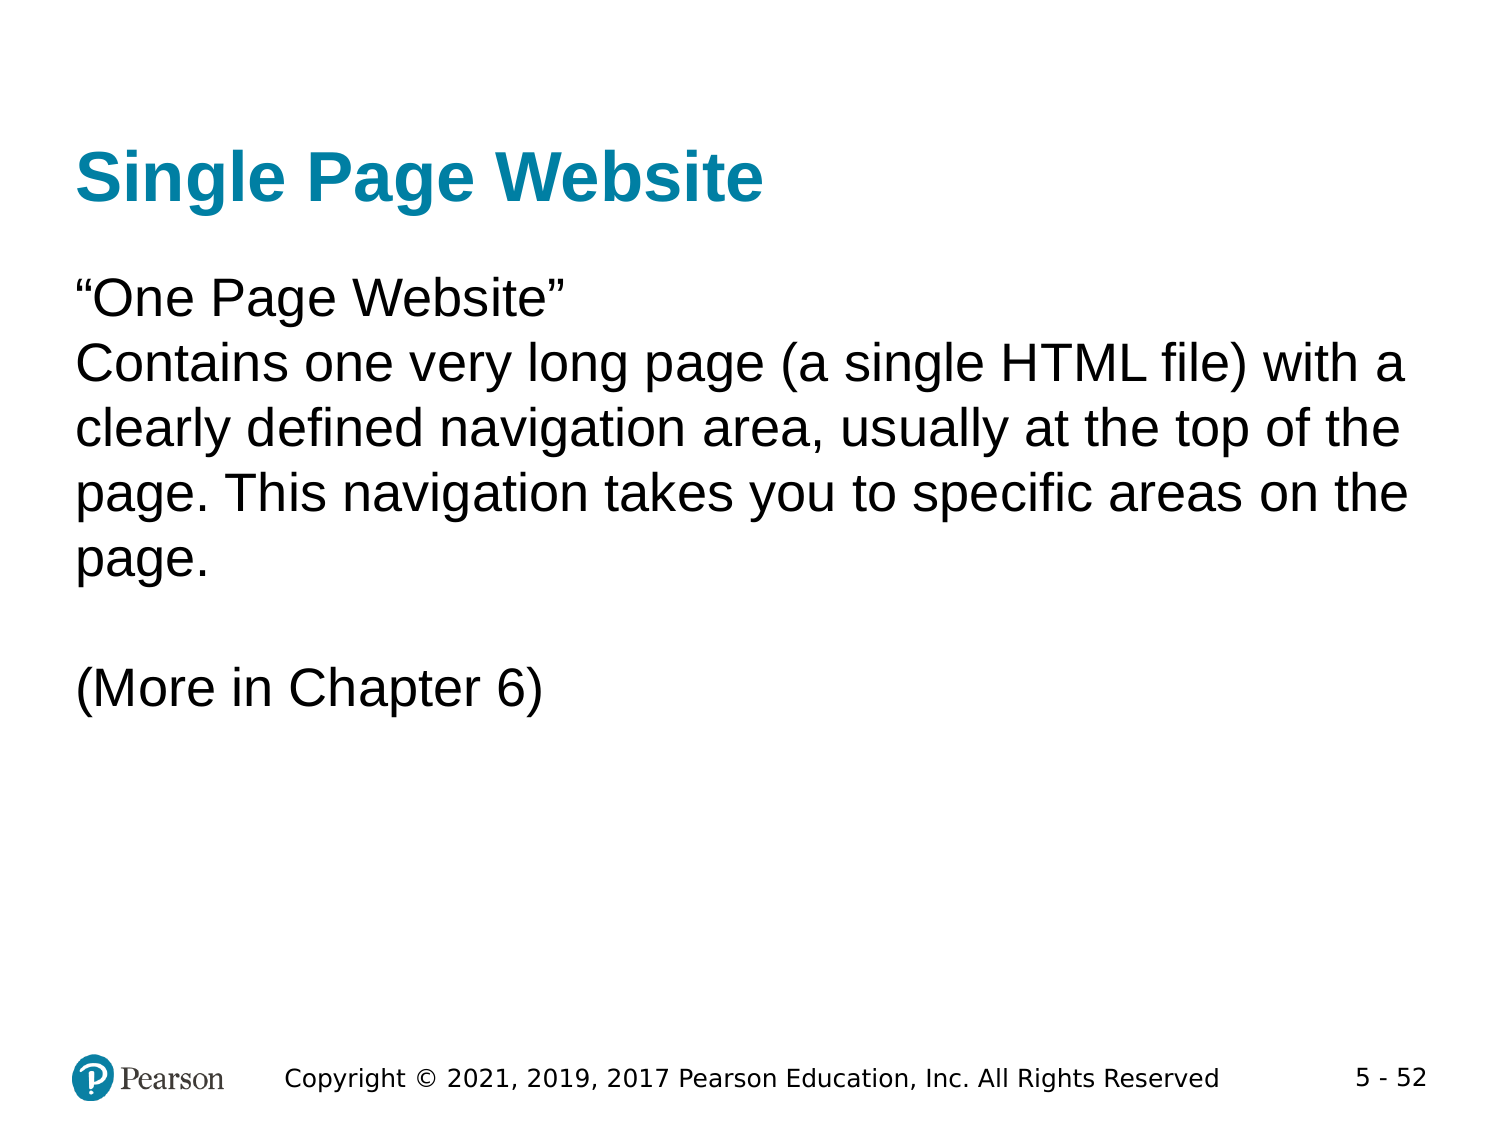

# Single Page Website
“One Page Website”
Contains one very long page (a single HTML file) with a clearly defined navigation area, usually at the top of the page. This navigation takes you to specific areas on the page.
(More in Chapter 6)